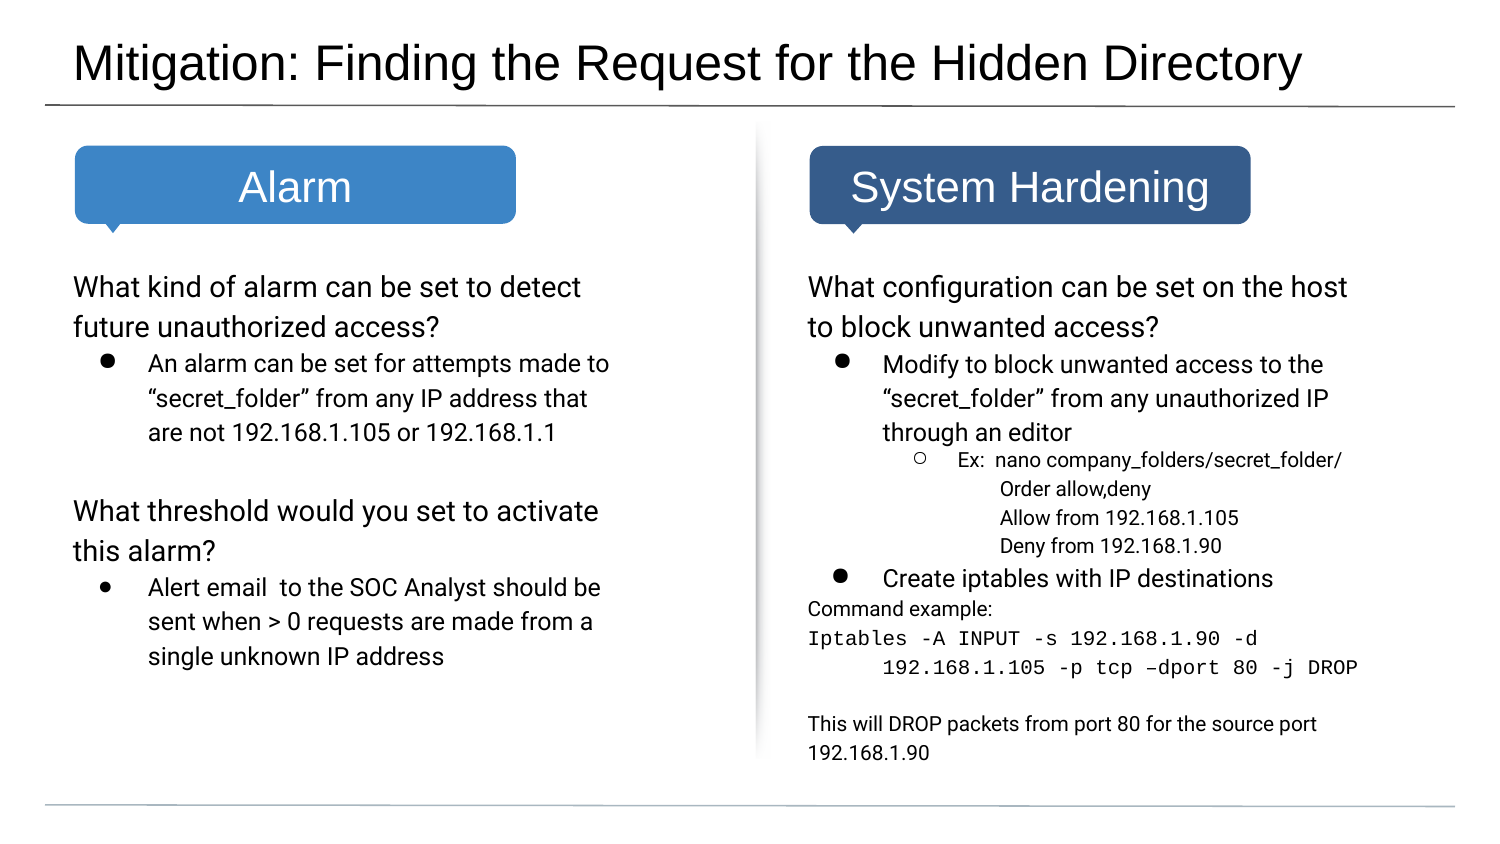

# Mitigation: Finding the Request for the Hidden Directory
What kind of alarm can be set to detect future unauthorized access?
An alarm can be set for attempts made to “secret_folder” from any IP address that are not 192.168.1.105 or 192.168.1.1

What threshold would you set to activate this alarm?
Alert email  to the SOC Analyst should be sent when > 0 requests are made from a single unknown IP address

What configuration can be set on the host to block unwanted access?
Modify to block unwanted access to the “secret_folder” from any unauthorized IP through an editor
Ex:  nano company_folders/secret_folder/
        Order allow,deny
        Allow from 192.168.1.105
        Deny from 192.168.1.90
Create iptables with IP destinations
Command example:
Iptables -A INPUT -s 192.168.1.90 -d               192.168.1.105 -p tcp –dport 80 -j DROP

This will DROP packets from port 80 for the source port 192.168.1.90